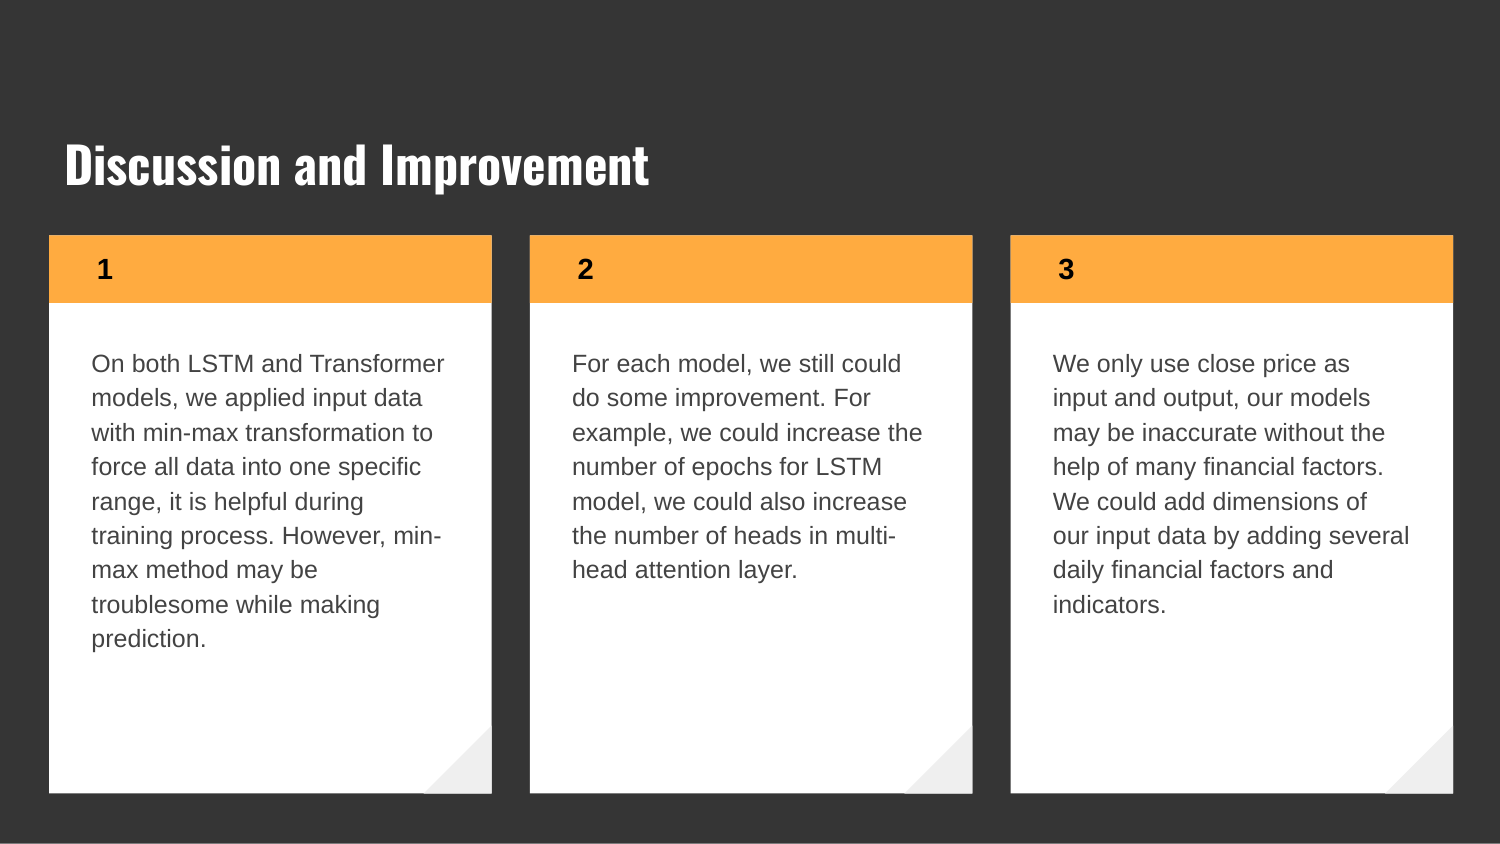

# Discussion and Improvement
On both LSTM and Transformer models, we applied input data with min-max transformation to force all data into one specific range, it is helpful during training process. However, min-max method may be troublesome while making prediction.
For each model, we still could do some improvement. For example, we could increase the number of epochs for LSTM model, we could also increase the number of heads in multi-head attention layer.
We only use close price as input and output, our models may be inaccurate without the help of many financial factors. We could add dimensions of our input data by adding several daily financial factors and indicators.